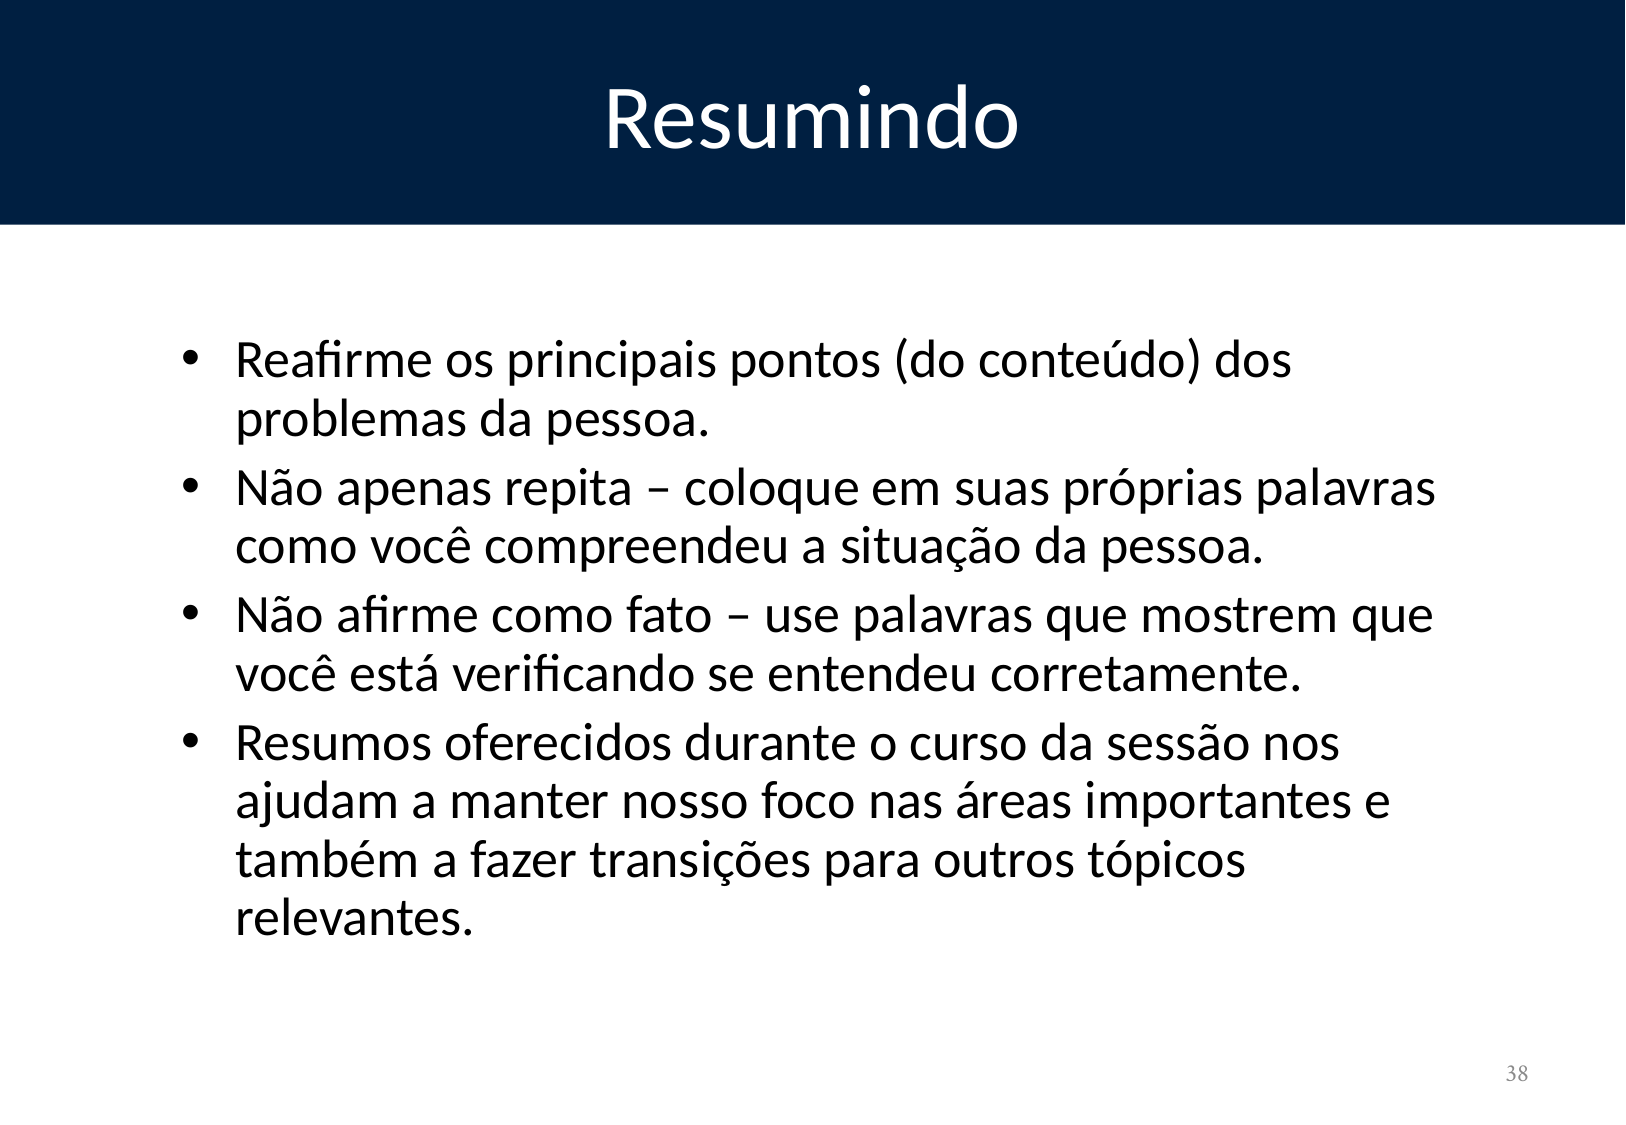

# Resumindo
Reafirme os principais pontos (do conteúdo) dos problemas da pessoa.
Não apenas repita – coloque em suas próprias palavras como você compreendeu a situação da pessoa.
Não afirme como fato – use palavras que mostrem que você está verificando se entendeu corretamente.
Resumos oferecidos durante o curso da sessão nos ajudam a manter nosso foco nas áreas importantes e também a fazer transições para outros tópicos relevantes.

38